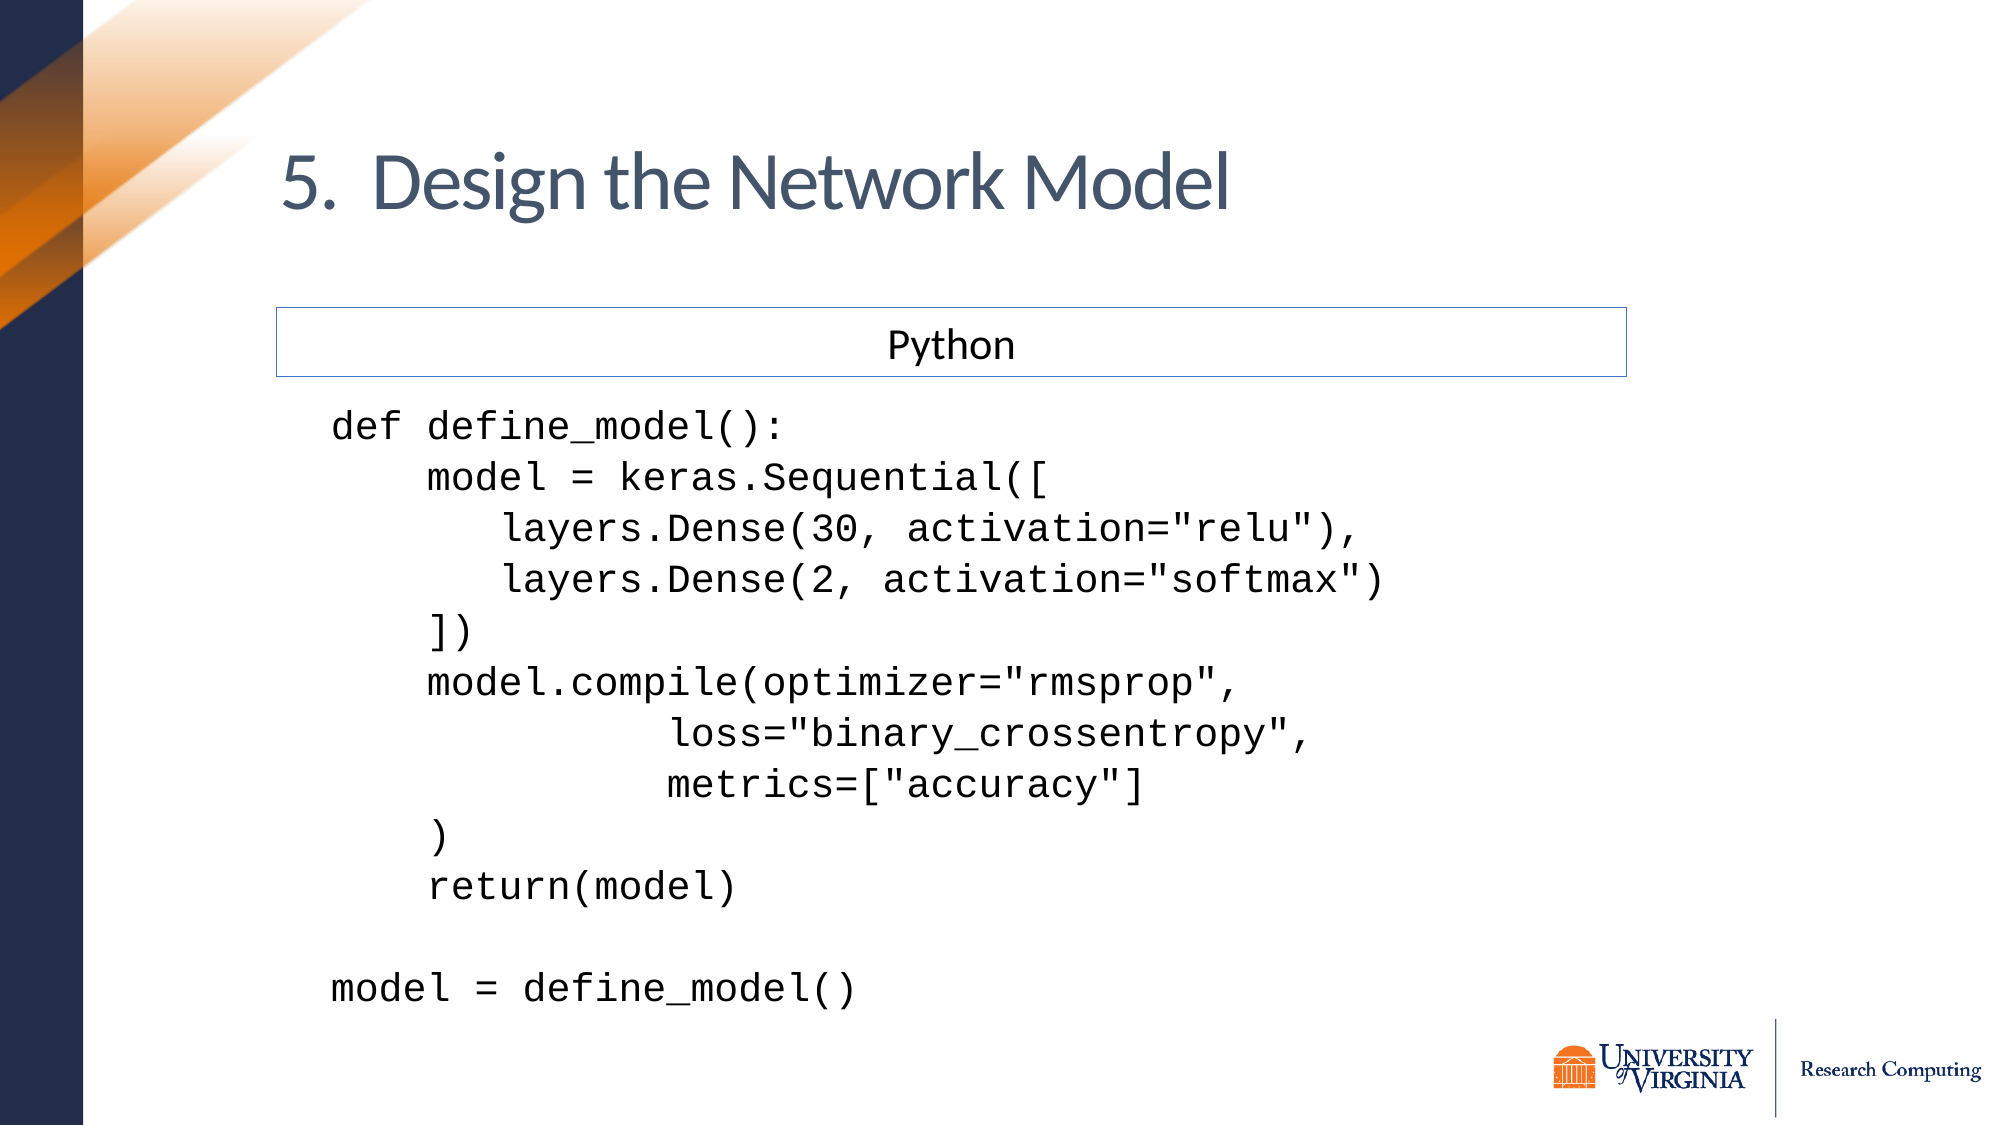

# 5.  Design the Network Model
def define_model():
    model = keras.Sequential([
       layers.Dense(30, activation="relu"),
       layers.Dense(2, activation="softmax")
    ])
    model.compile(optimizer="rmsprop",
              loss="binary_crossentropy",
              metrics=["accuracy"]
    )
    return(model)

model = define_model()